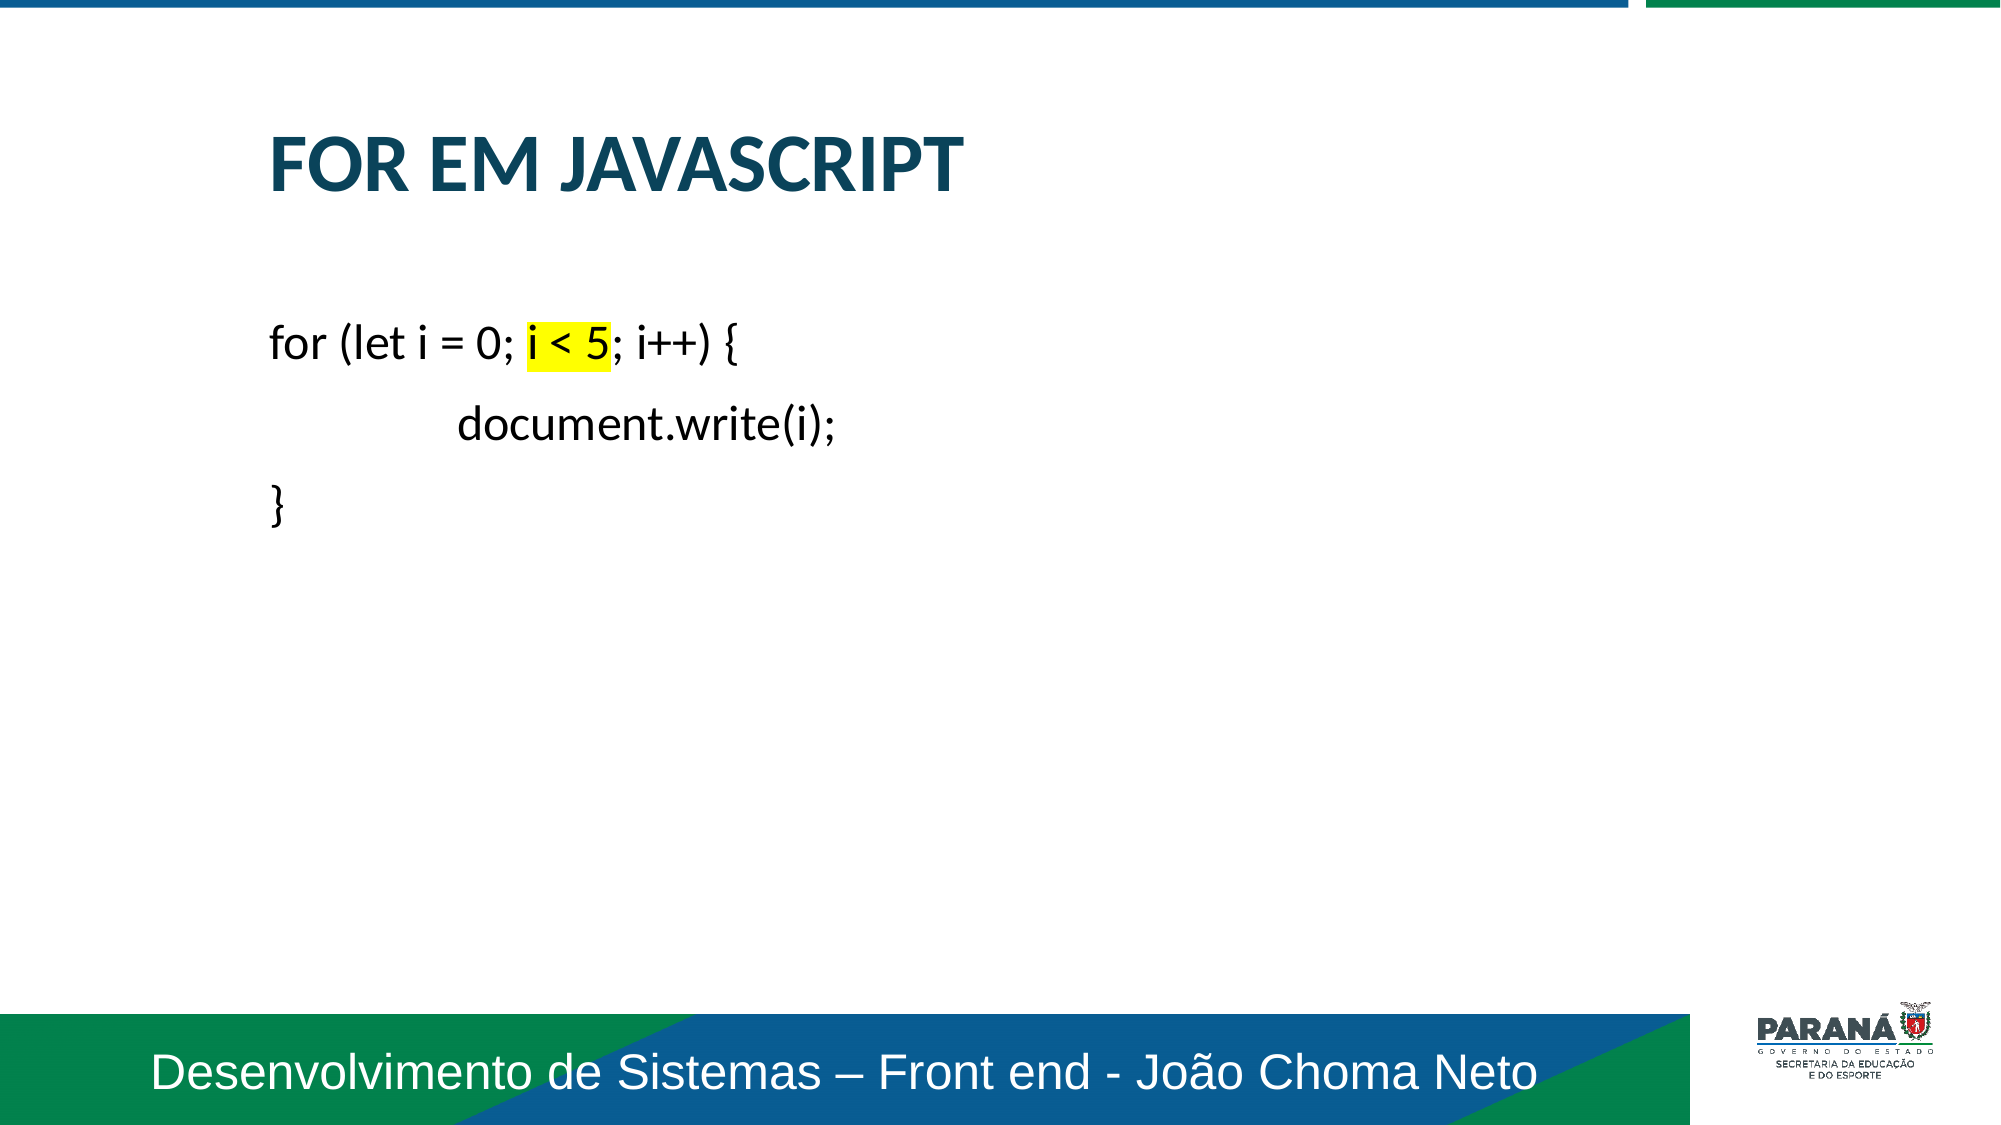

FOR EM JAVASCRIPT

for (let i = 0; i < 5; i++) {
  		document.write(i);
}